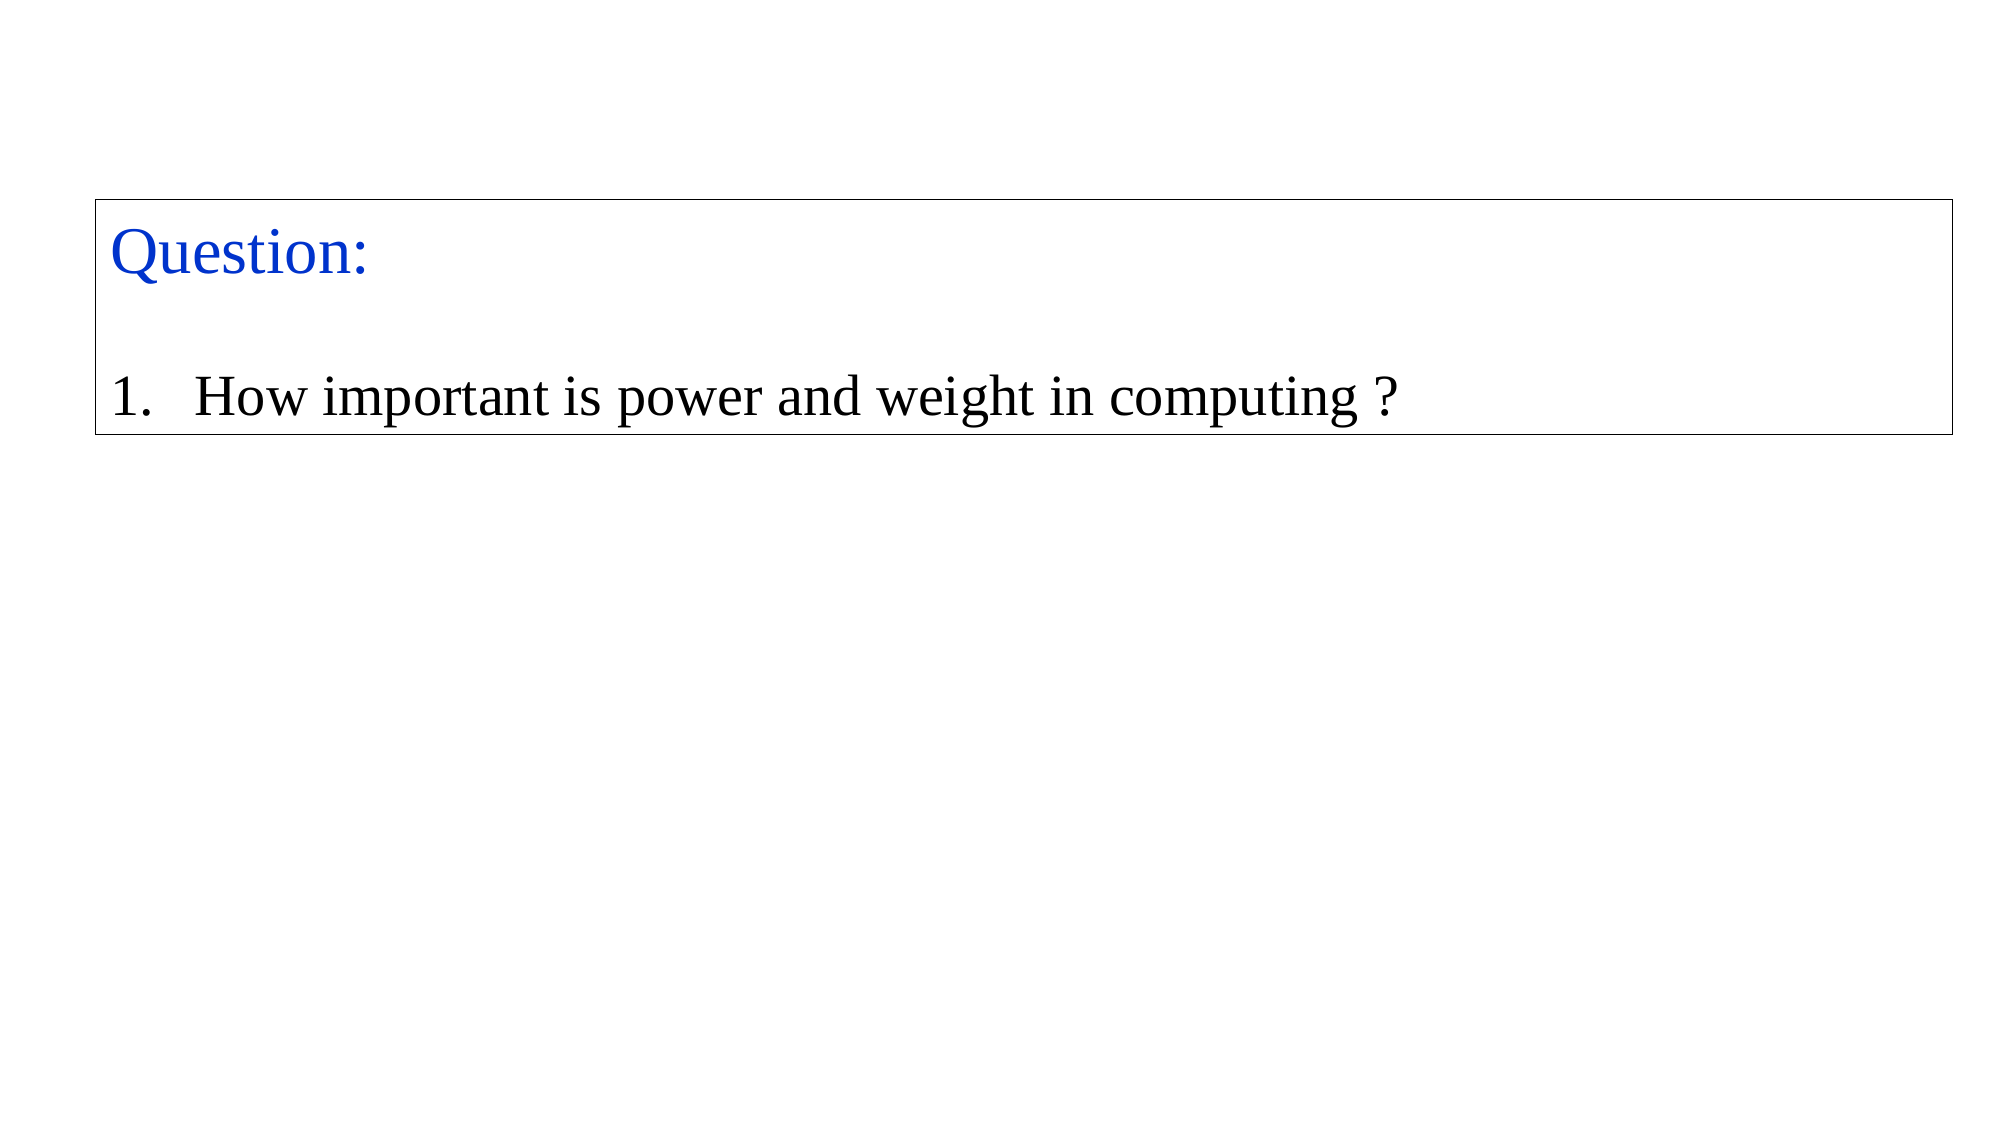

Question:

How important is power and weight in computing ?